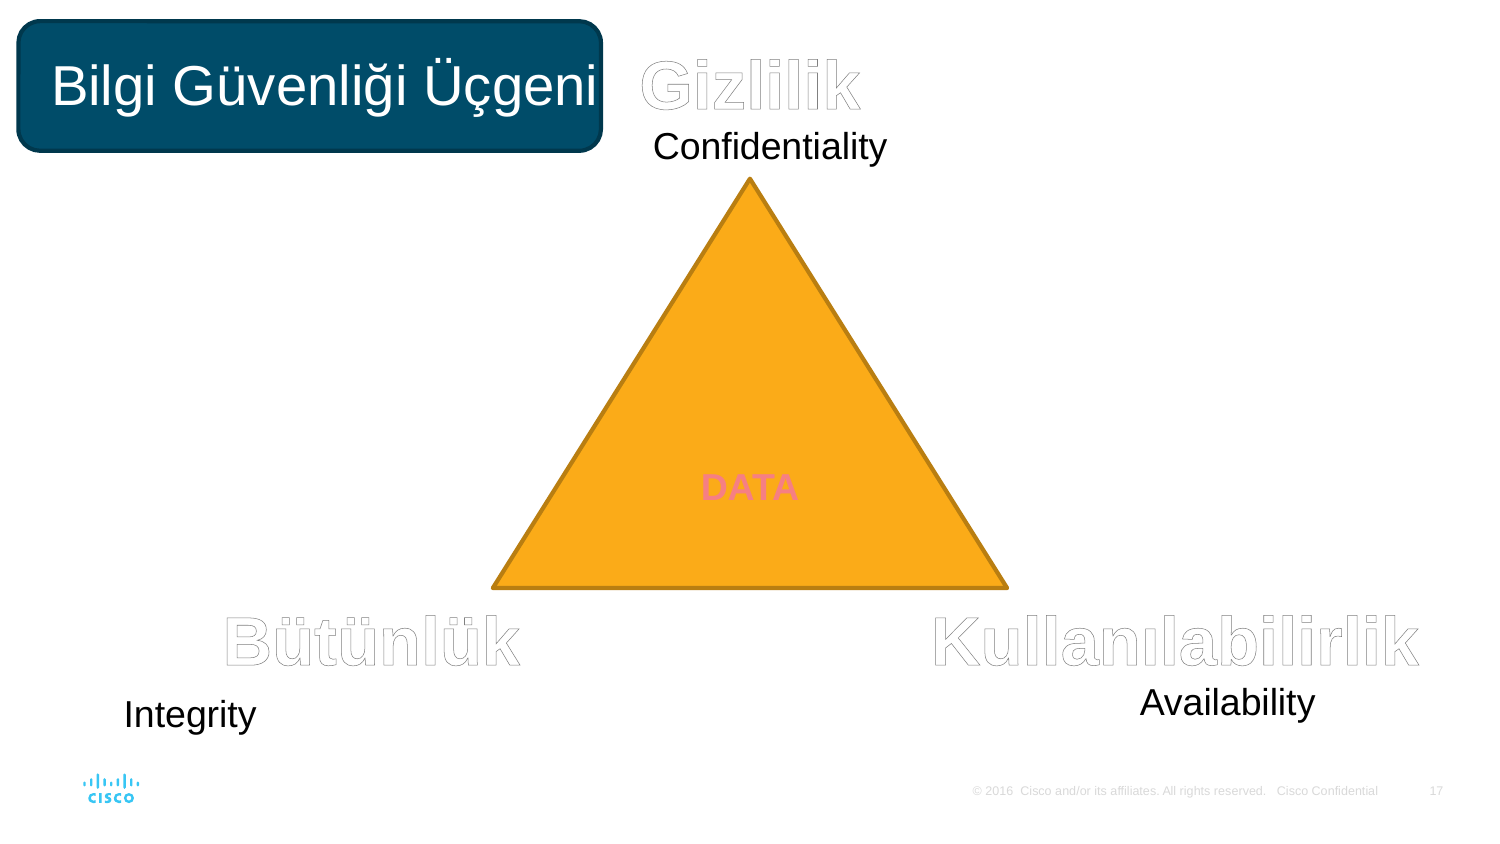

Gizlilik
Bilgi Güvenliği Üçgeni

Confidentiality
DATA
Bütünlük
Kullanılabilirlik

Availability

Integrity